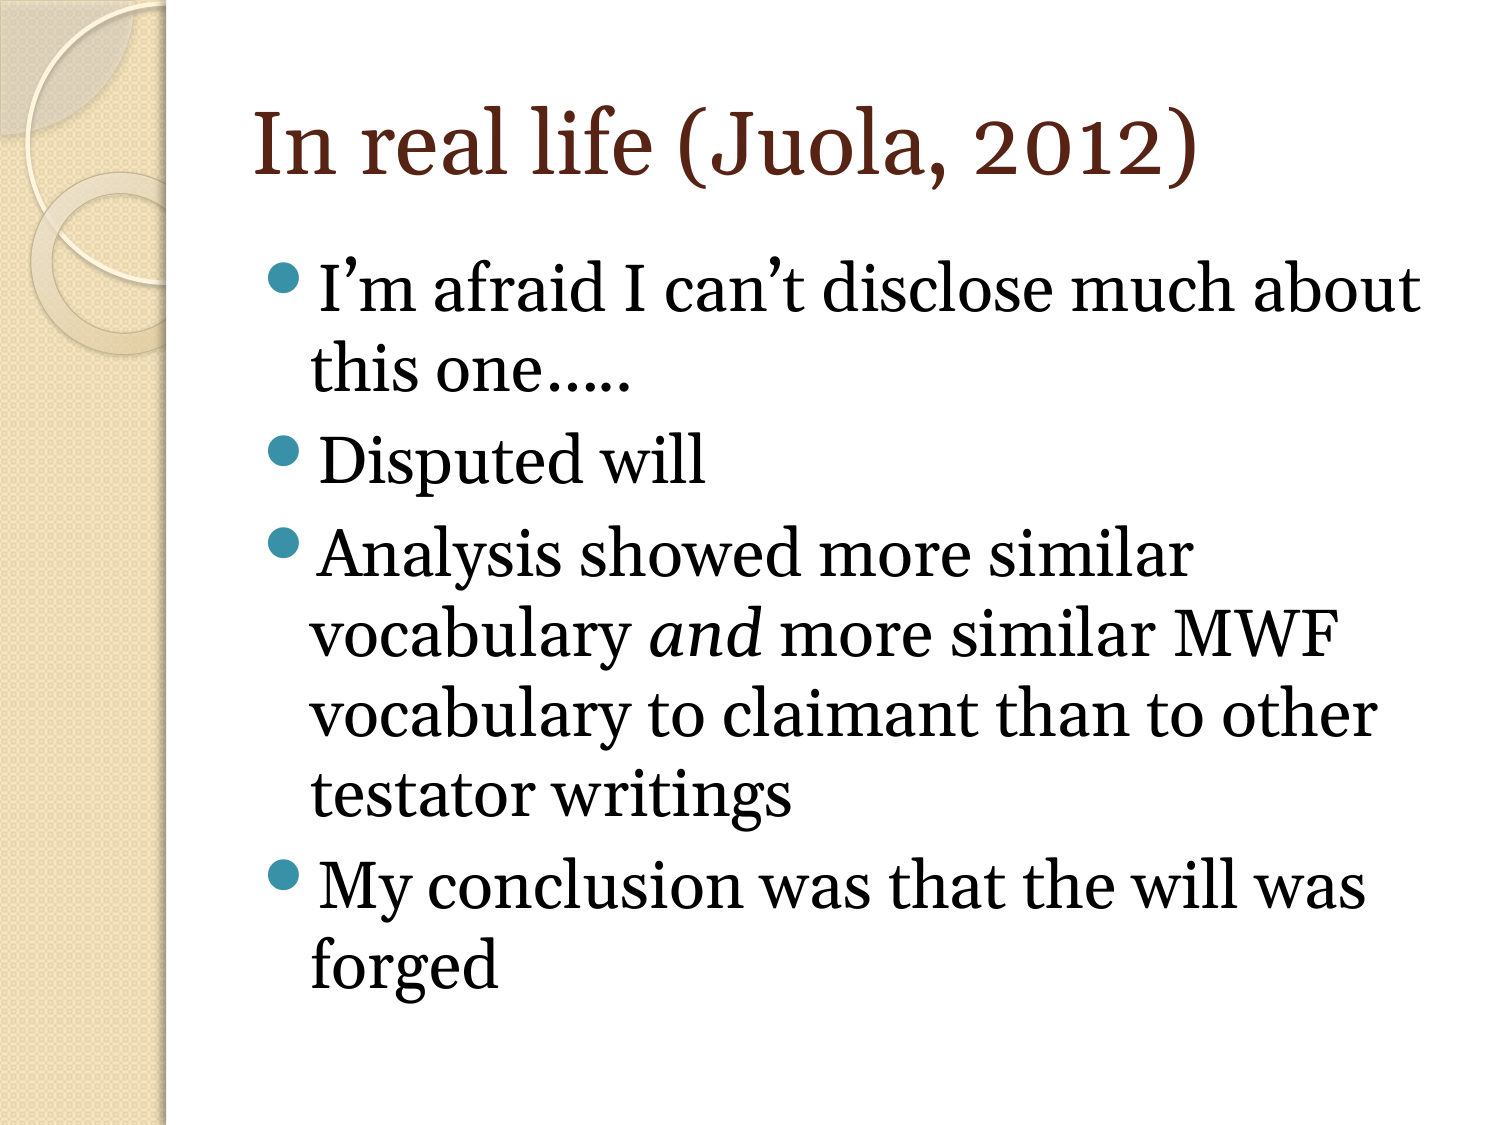

# In real life (Juola, 2012)
I’m afraid I can’t disclose much about this one…..
Disputed will
Analysis showed more similar vocabulary and more similar MWF vocabulary to claimant than to other testator writings
My conclusion was that the will was forged